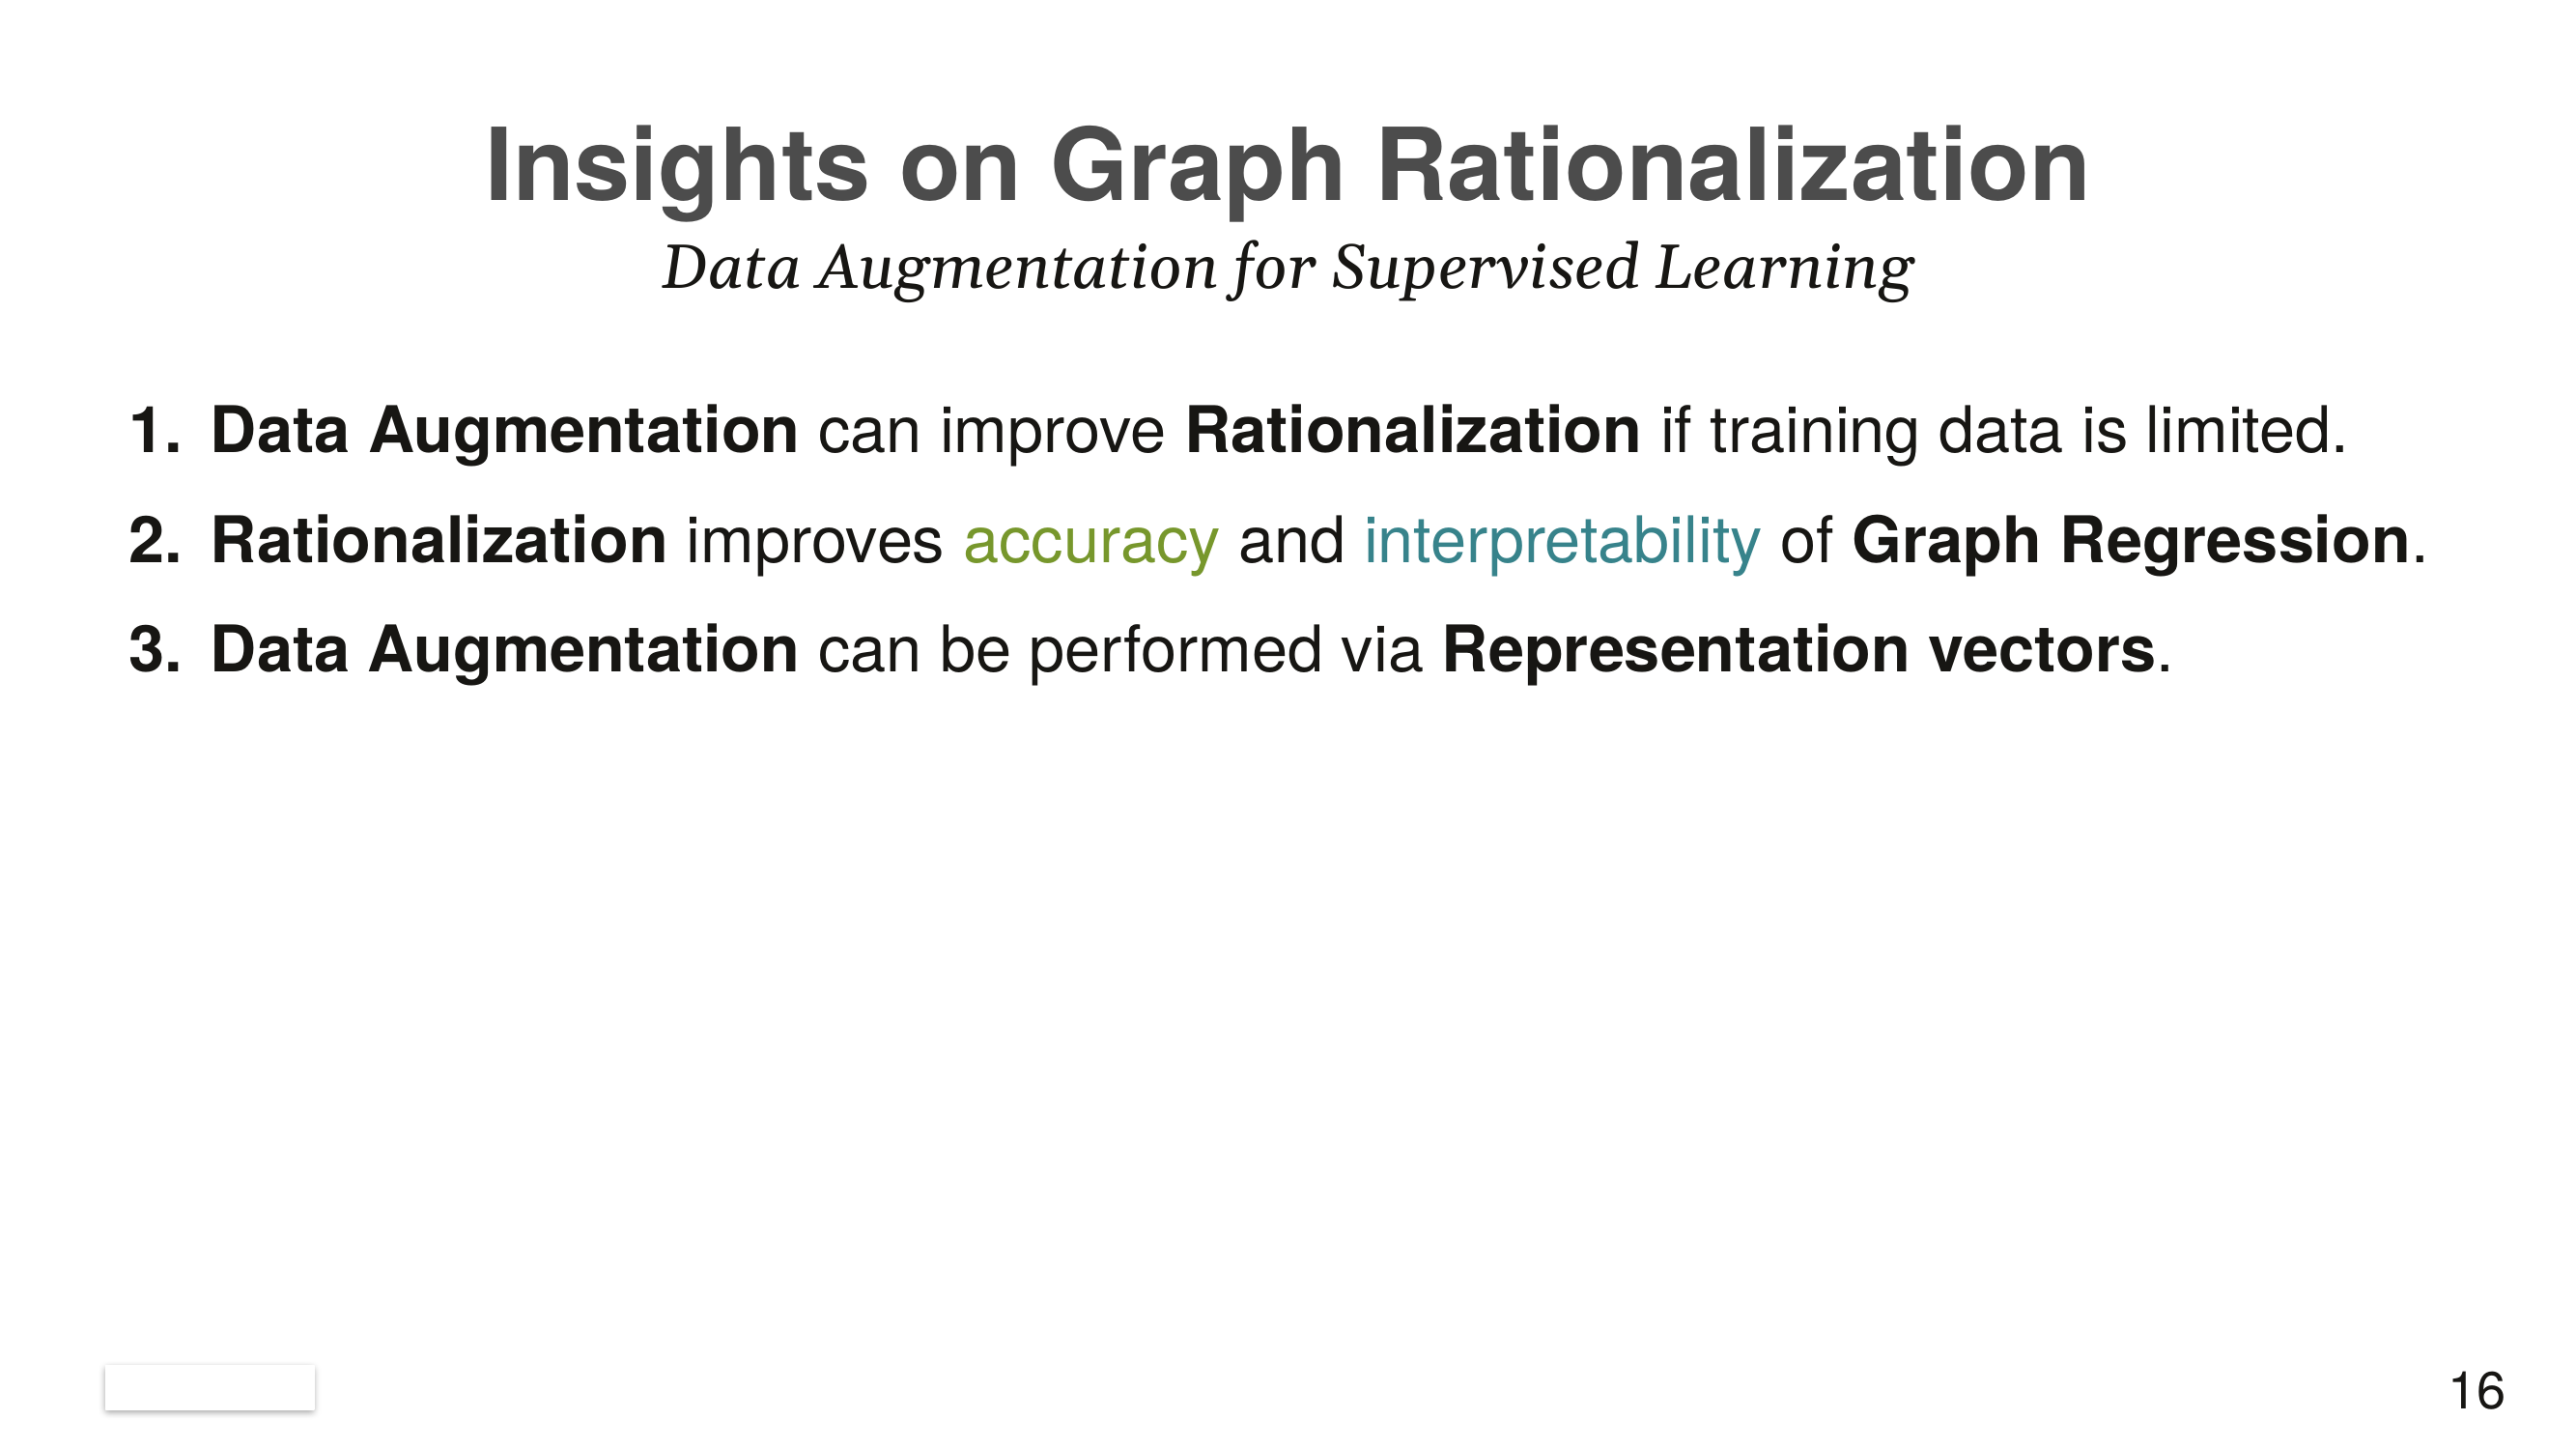

# Insights on Graph Rationalization
Data Augmentation for Supervised Learning
Data Augmentation can improve Rationalization if training data is limited.
Rationalization improves accuracy and interpretability of Graph Regression.
Data Augmentation can be performed via Representation vectors.
16